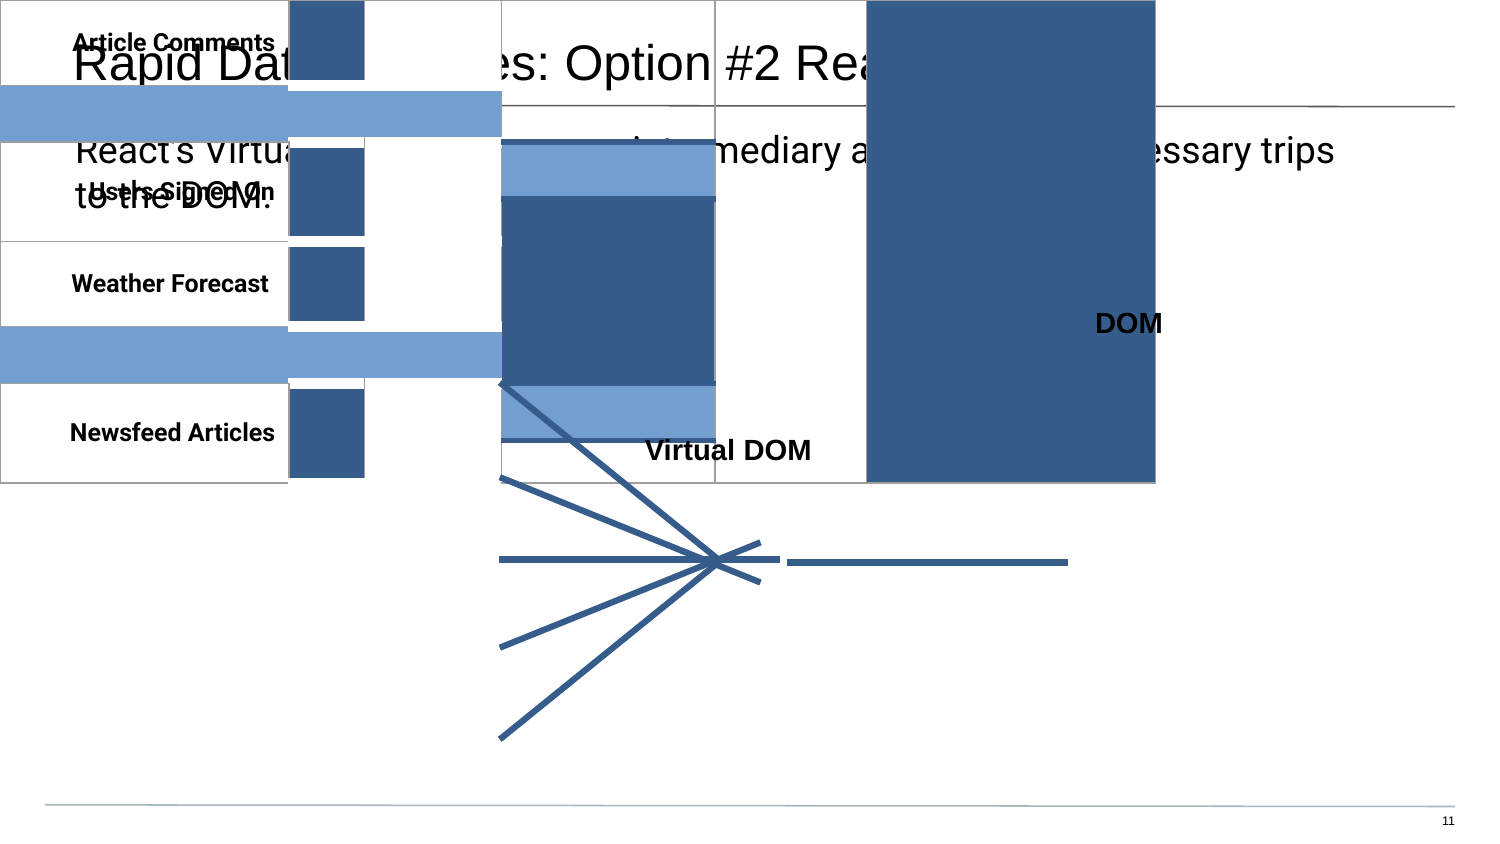

# Rapid Data Changes: Option #2 React
React’s Virtual DOM serves as an intermediary and avoids unnecessary trips to the DOM.

Data-Driven Events
DOM
| Article Comments |  |  |  |  |  |
| --- | --- | --- | --- | --- | --- |
|  |  |  |  |  |  |
| Users Signed On |  |  |  |  |  |
|  |  |  |  |  |  |
| Weather Forecast |  |  |  |  |  |
|  |  |  |  |  |  |
| Newsfeed Articles |  |  |  |  |  |
|  |  |  |  |  |  |
| Messages Sent |  |  |  |  |  |
|  |  |  |  |  |  |
Virtual DOM

11